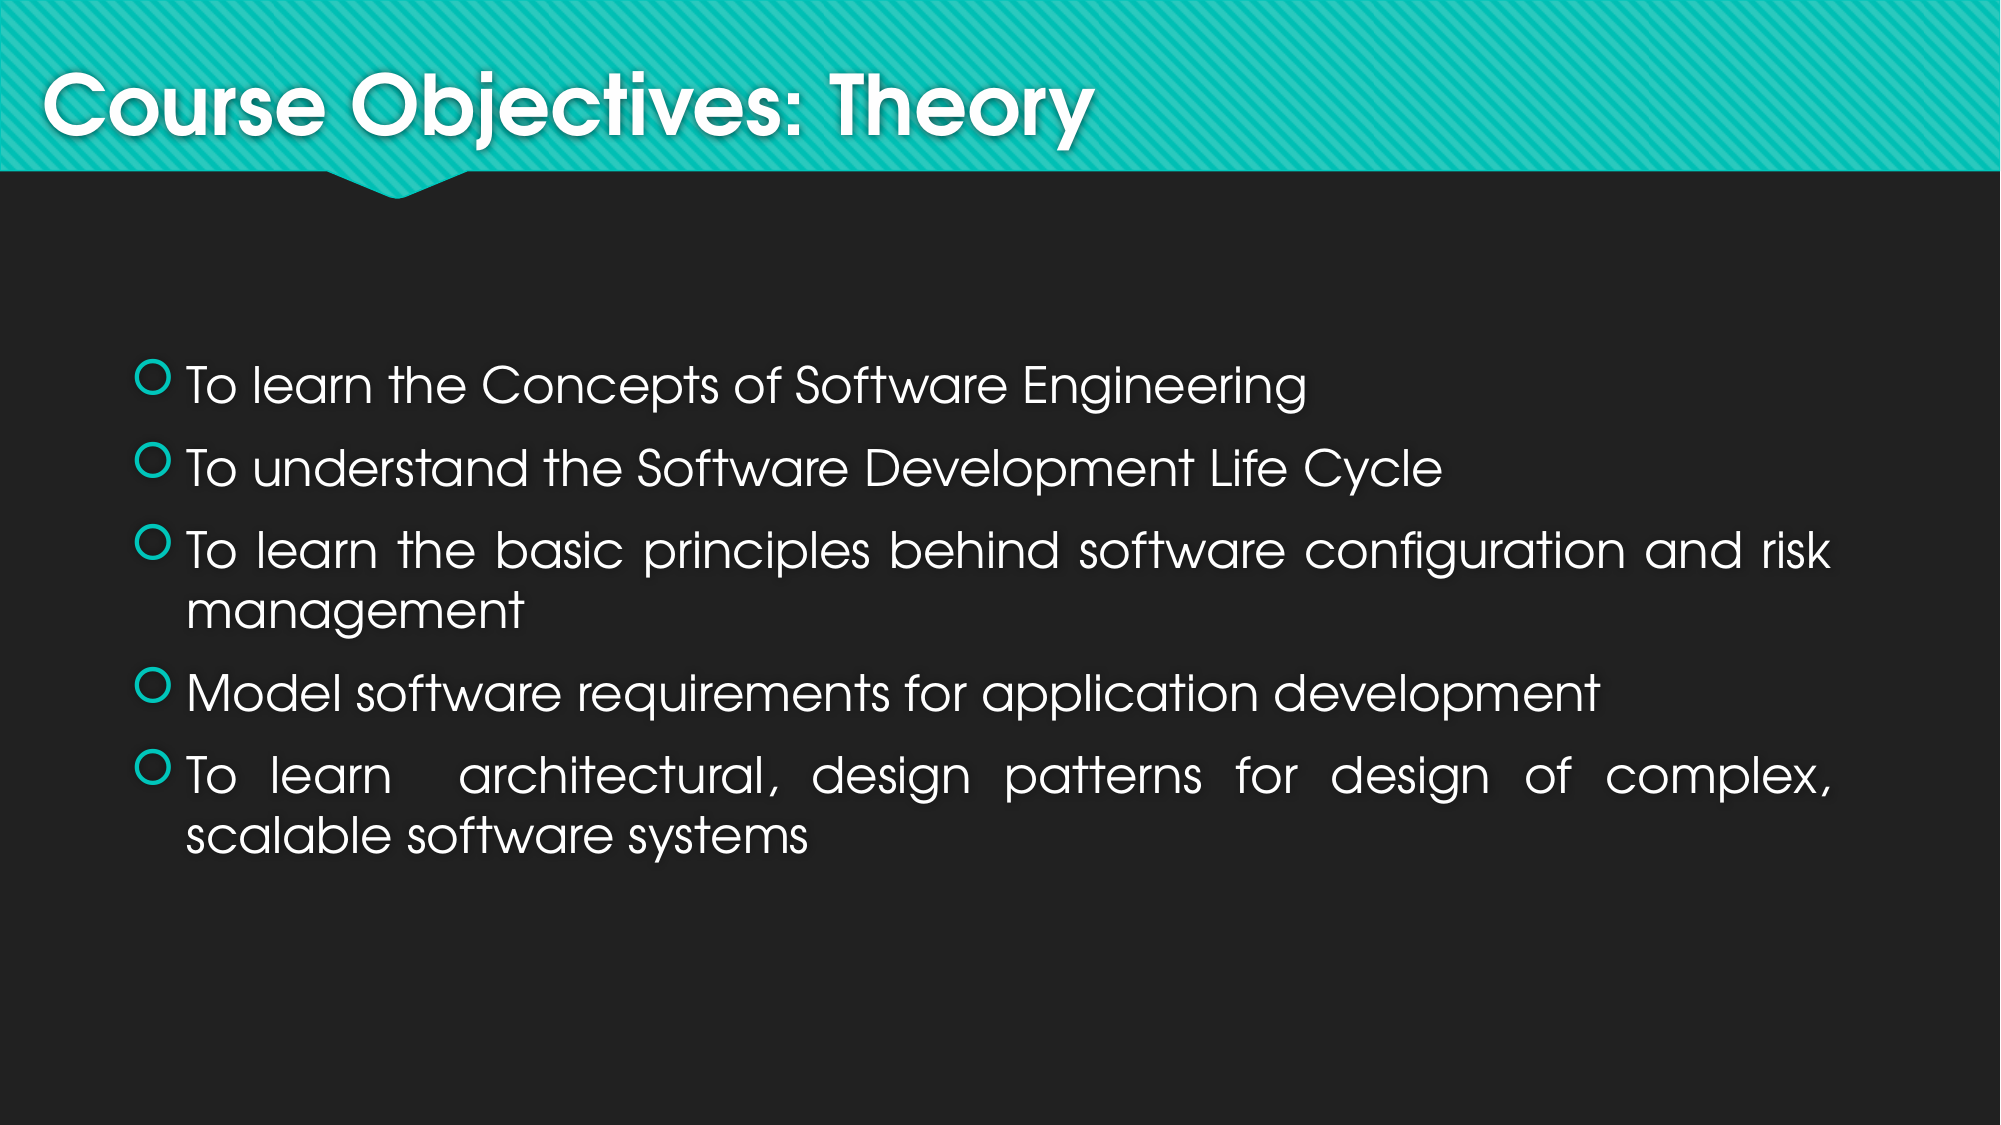

# Course Objectives: Theory
To learn the Concepts of Software Engineering
To understand the Software Development Life Cycle
To learn the basic principles behind software configuration and risk management
Model software requirements for application development
To learn  architectural, design patterns for design of complex, scalable software systems